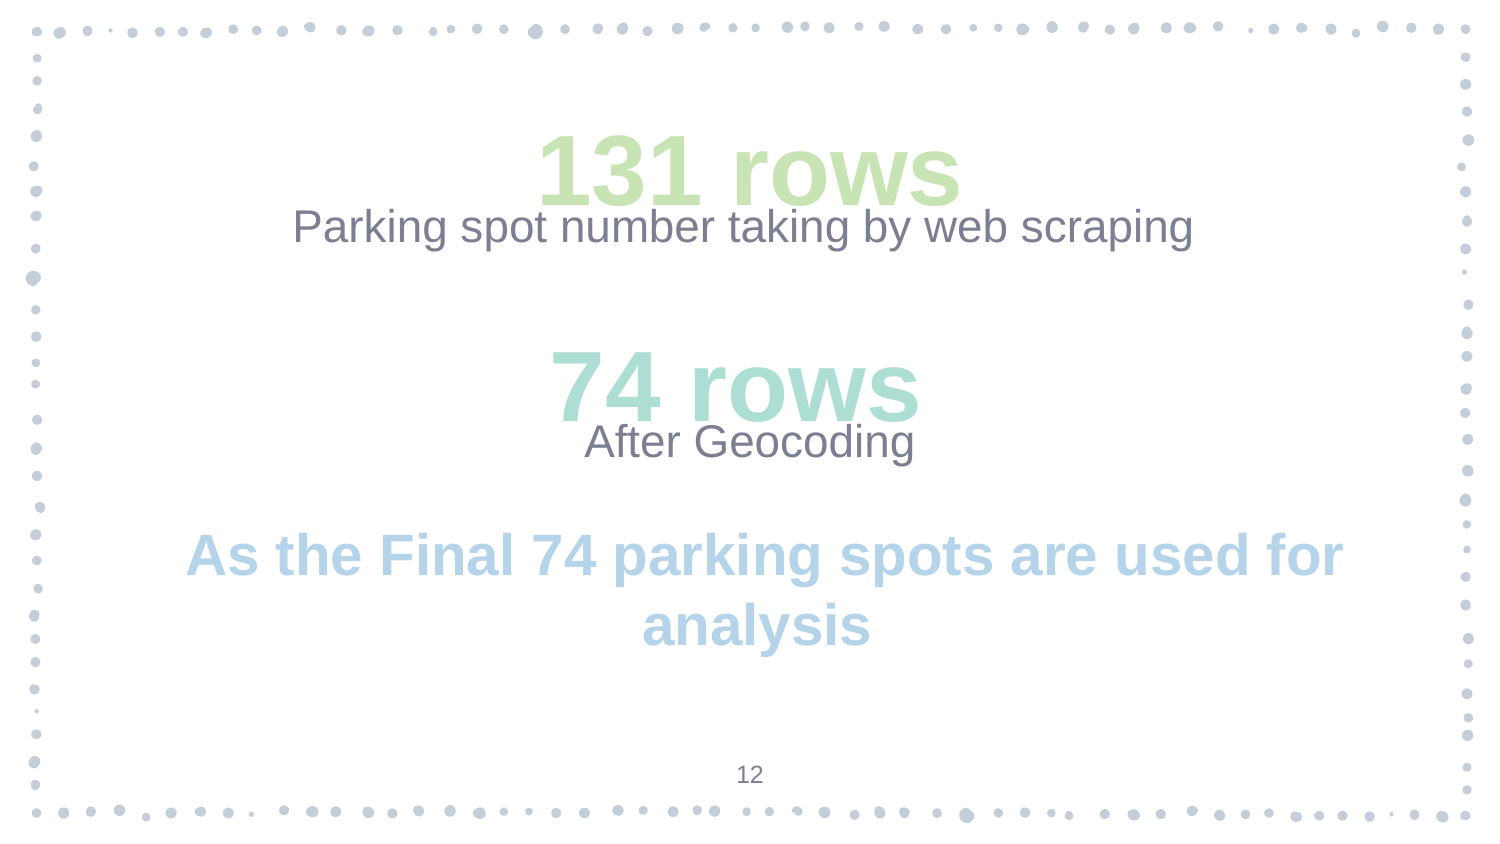

131 rows
Parking spot number taking by web scraping
74 rows
After Geocoding
As the Final 74 parking spots are used for analysis
12